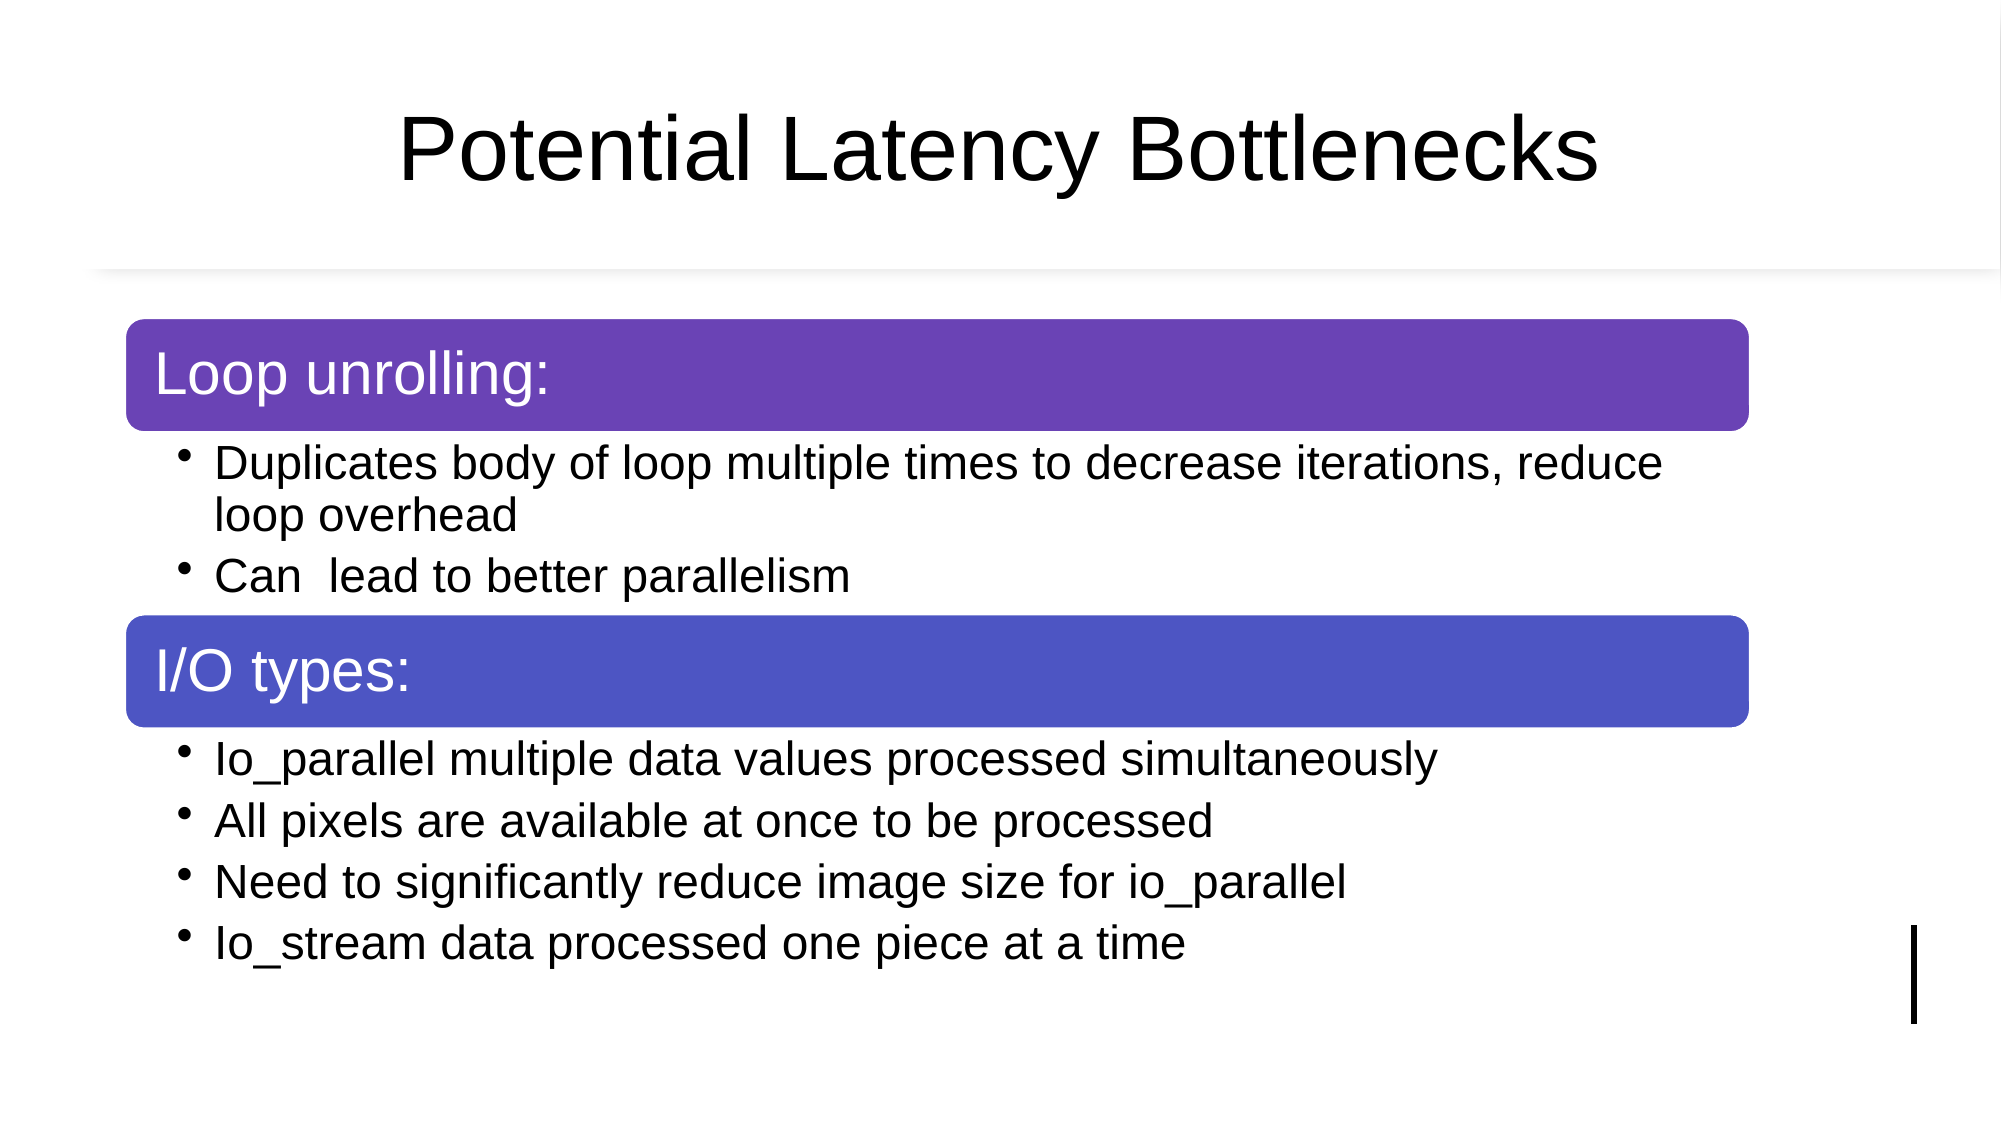

101
# Potential Latency Bottlenecks
Loop unrolling:
Duplicates body of loop multiple times to decrease iterations, reduce loop overhead
Can  lead to better parallelism
I/O types:
Io_parallel multiple data values processed simultaneously
All pixels are available at once to be processed
Need to significantly reduce image size for io_parallel
Io_stream data processed one piece at a time